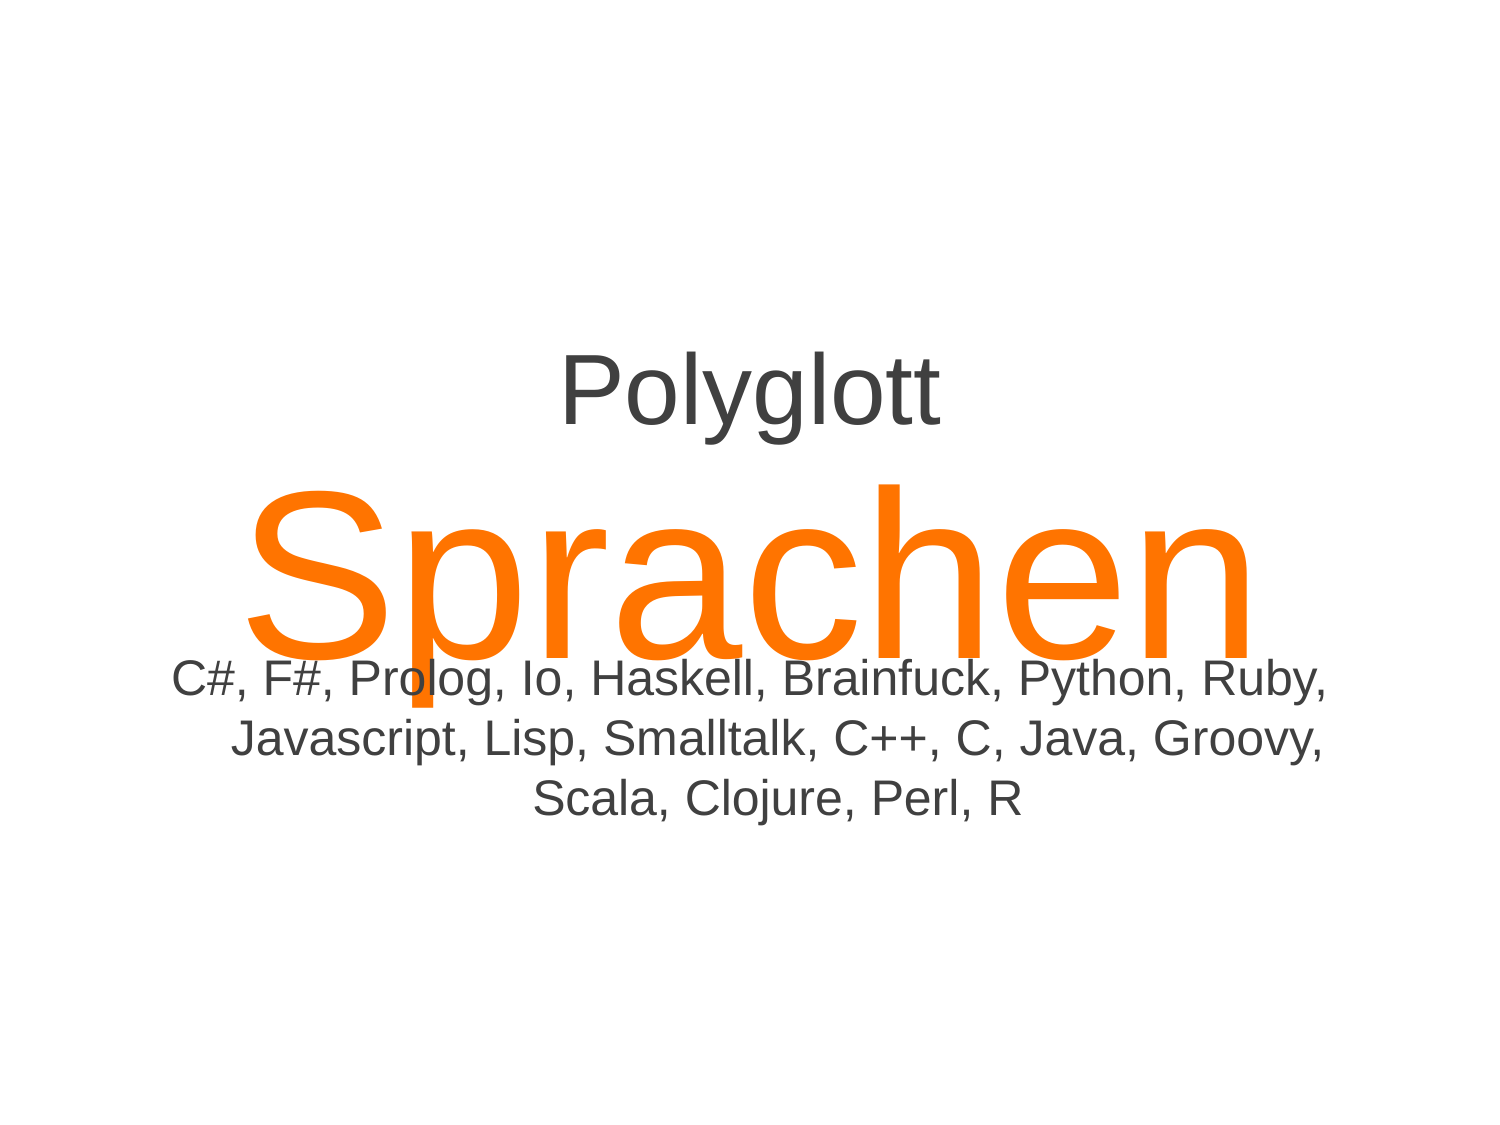

Polyglott
# Sprachen
C#, F#, Prolog, Io, Haskell, Brainfuck, Python, Ruby, Javascript, Lisp, Smalltalk, C++, C, Java, Groovy, Scala, Clojure, Perl, R